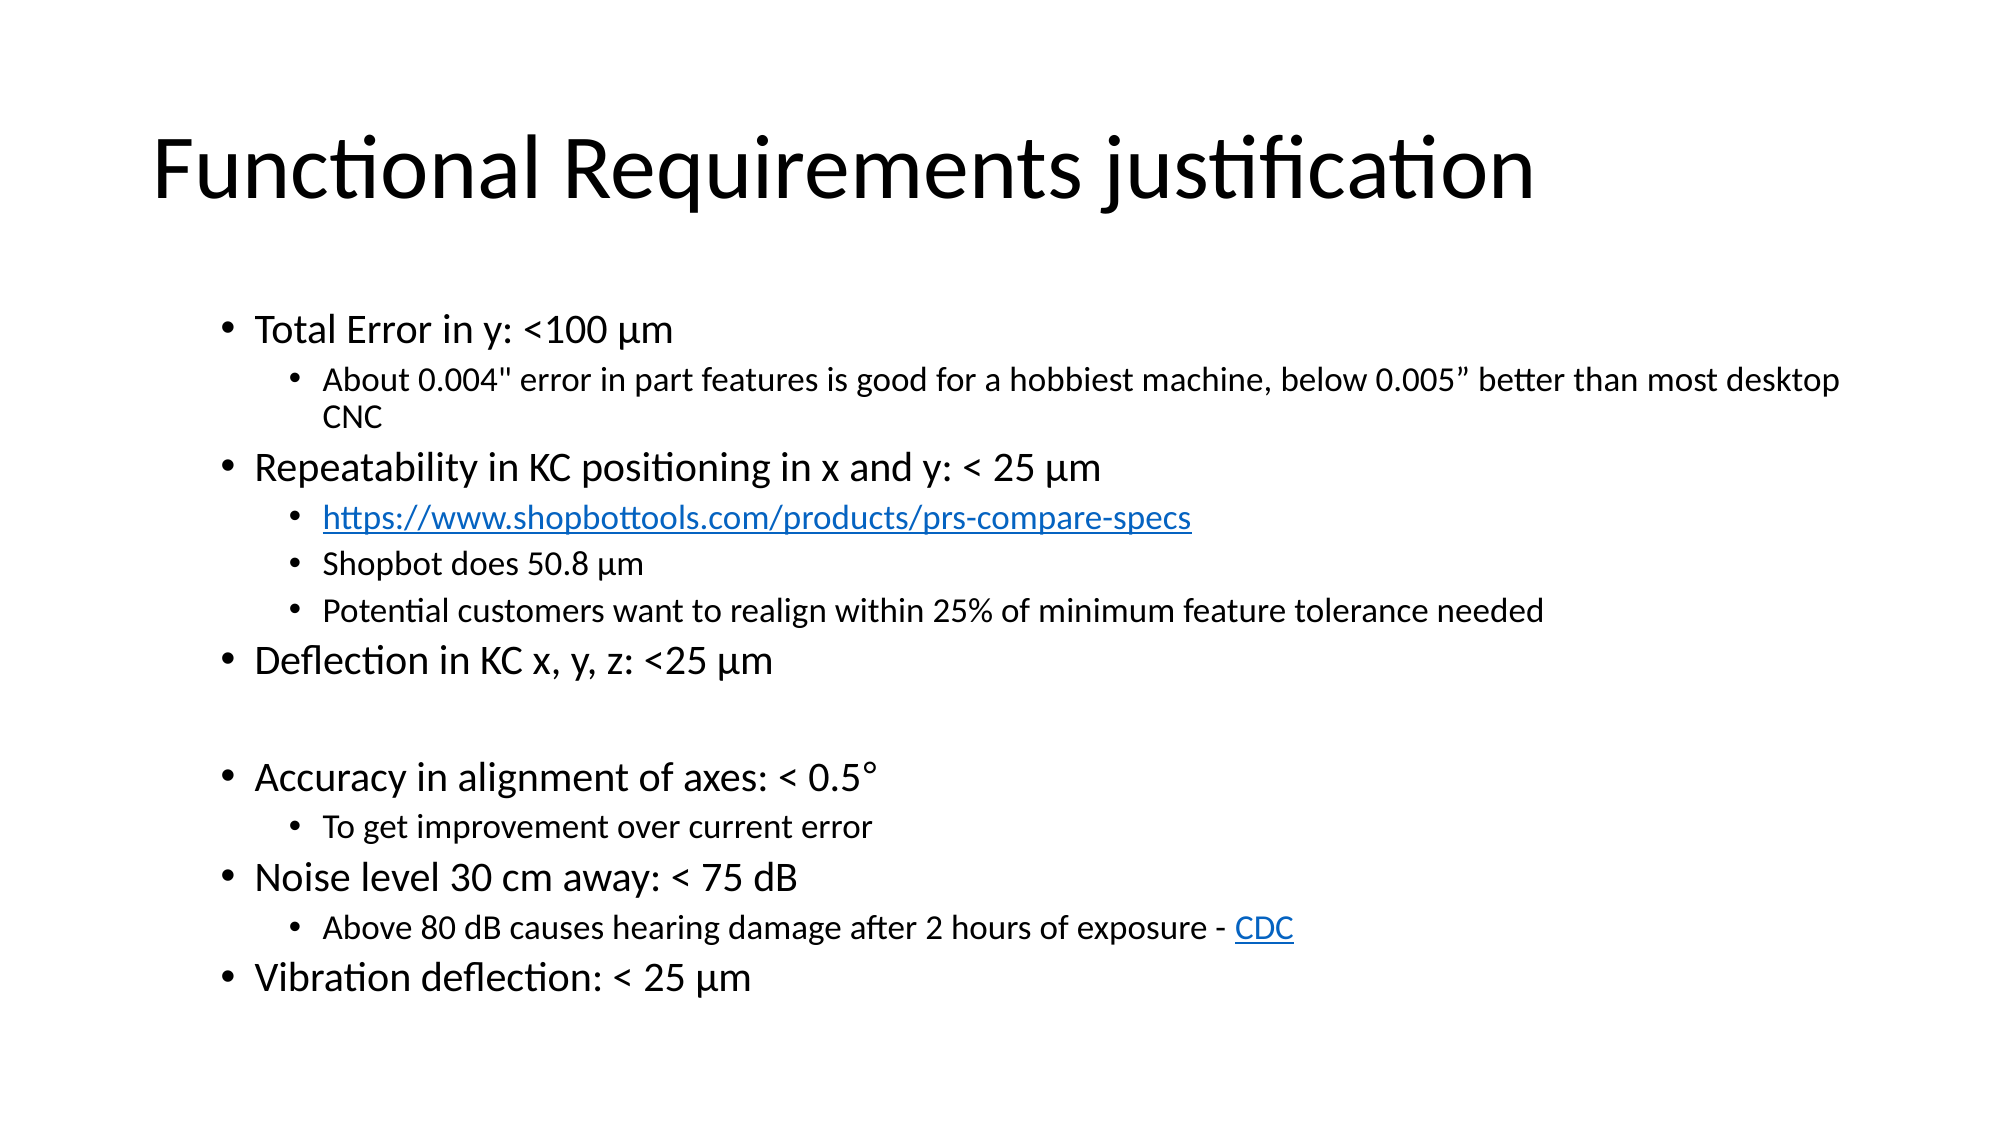

# Functional Requirements justification
Total Error in y: <100 μm
About 0.004" error in part features is good for a hobbiest machine, below 0.005” better than most desktop CNC
Repeatability in KC positioning in x and y: < 25 μm
https://www.shopbottools.com/products/prs-compare-specs
Shopbot does 50.8 μm
Potential customers want to realign within 25% of minimum feature tolerance needed
Deflection in KC x, y, z: <25 μm

Accuracy in alignment of axes: < 0.5°
To get improvement over current error
Noise level 30 cm away: < 75 dB
Above 80 dB causes hearing damage after 2 hours of exposure - CDC
Vibration deflection: < 25 μm